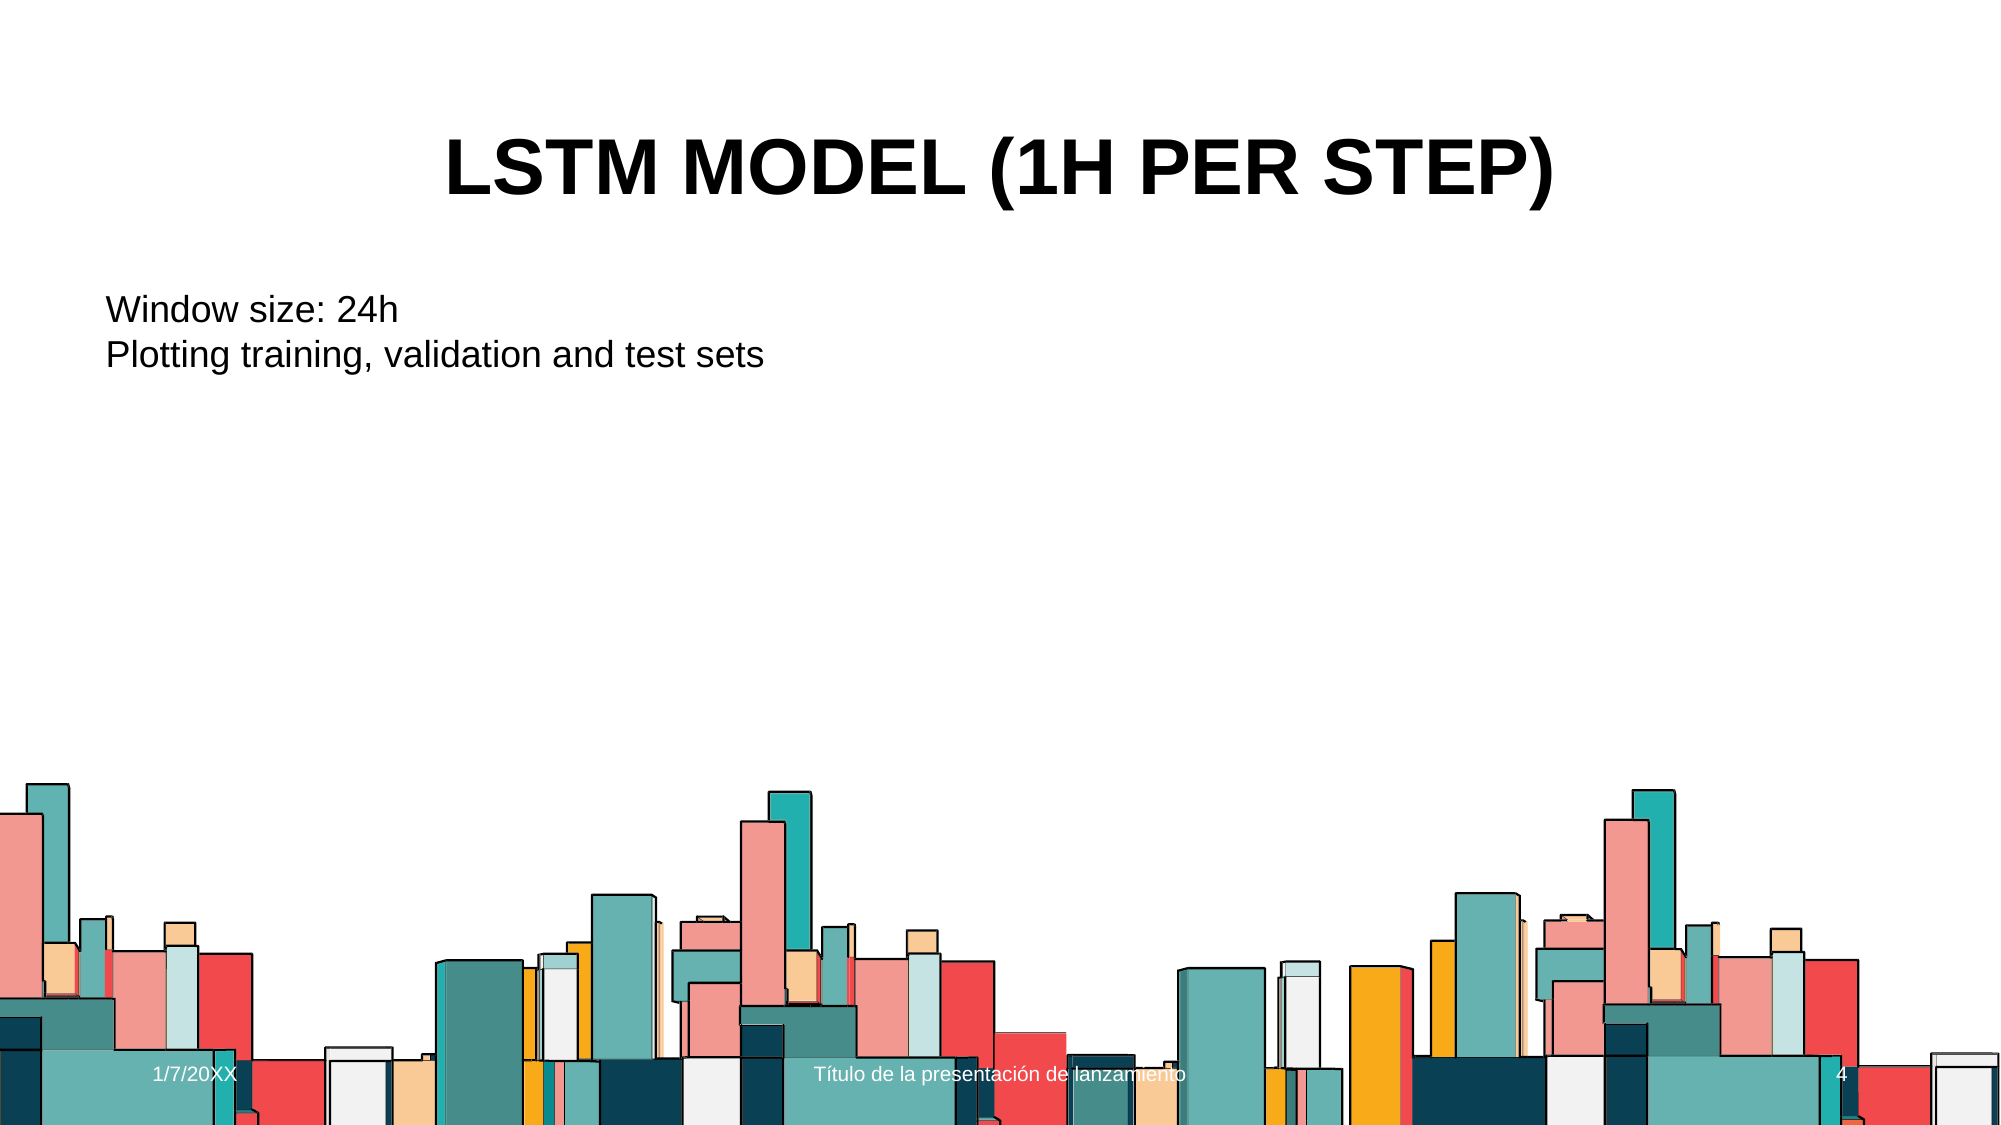

# LSTM MODEL (1H PER STEP)
Window size: 24h
Plotting training, validation and test sets
1/7/20XX
Título de la presentación de lanzamiento
4